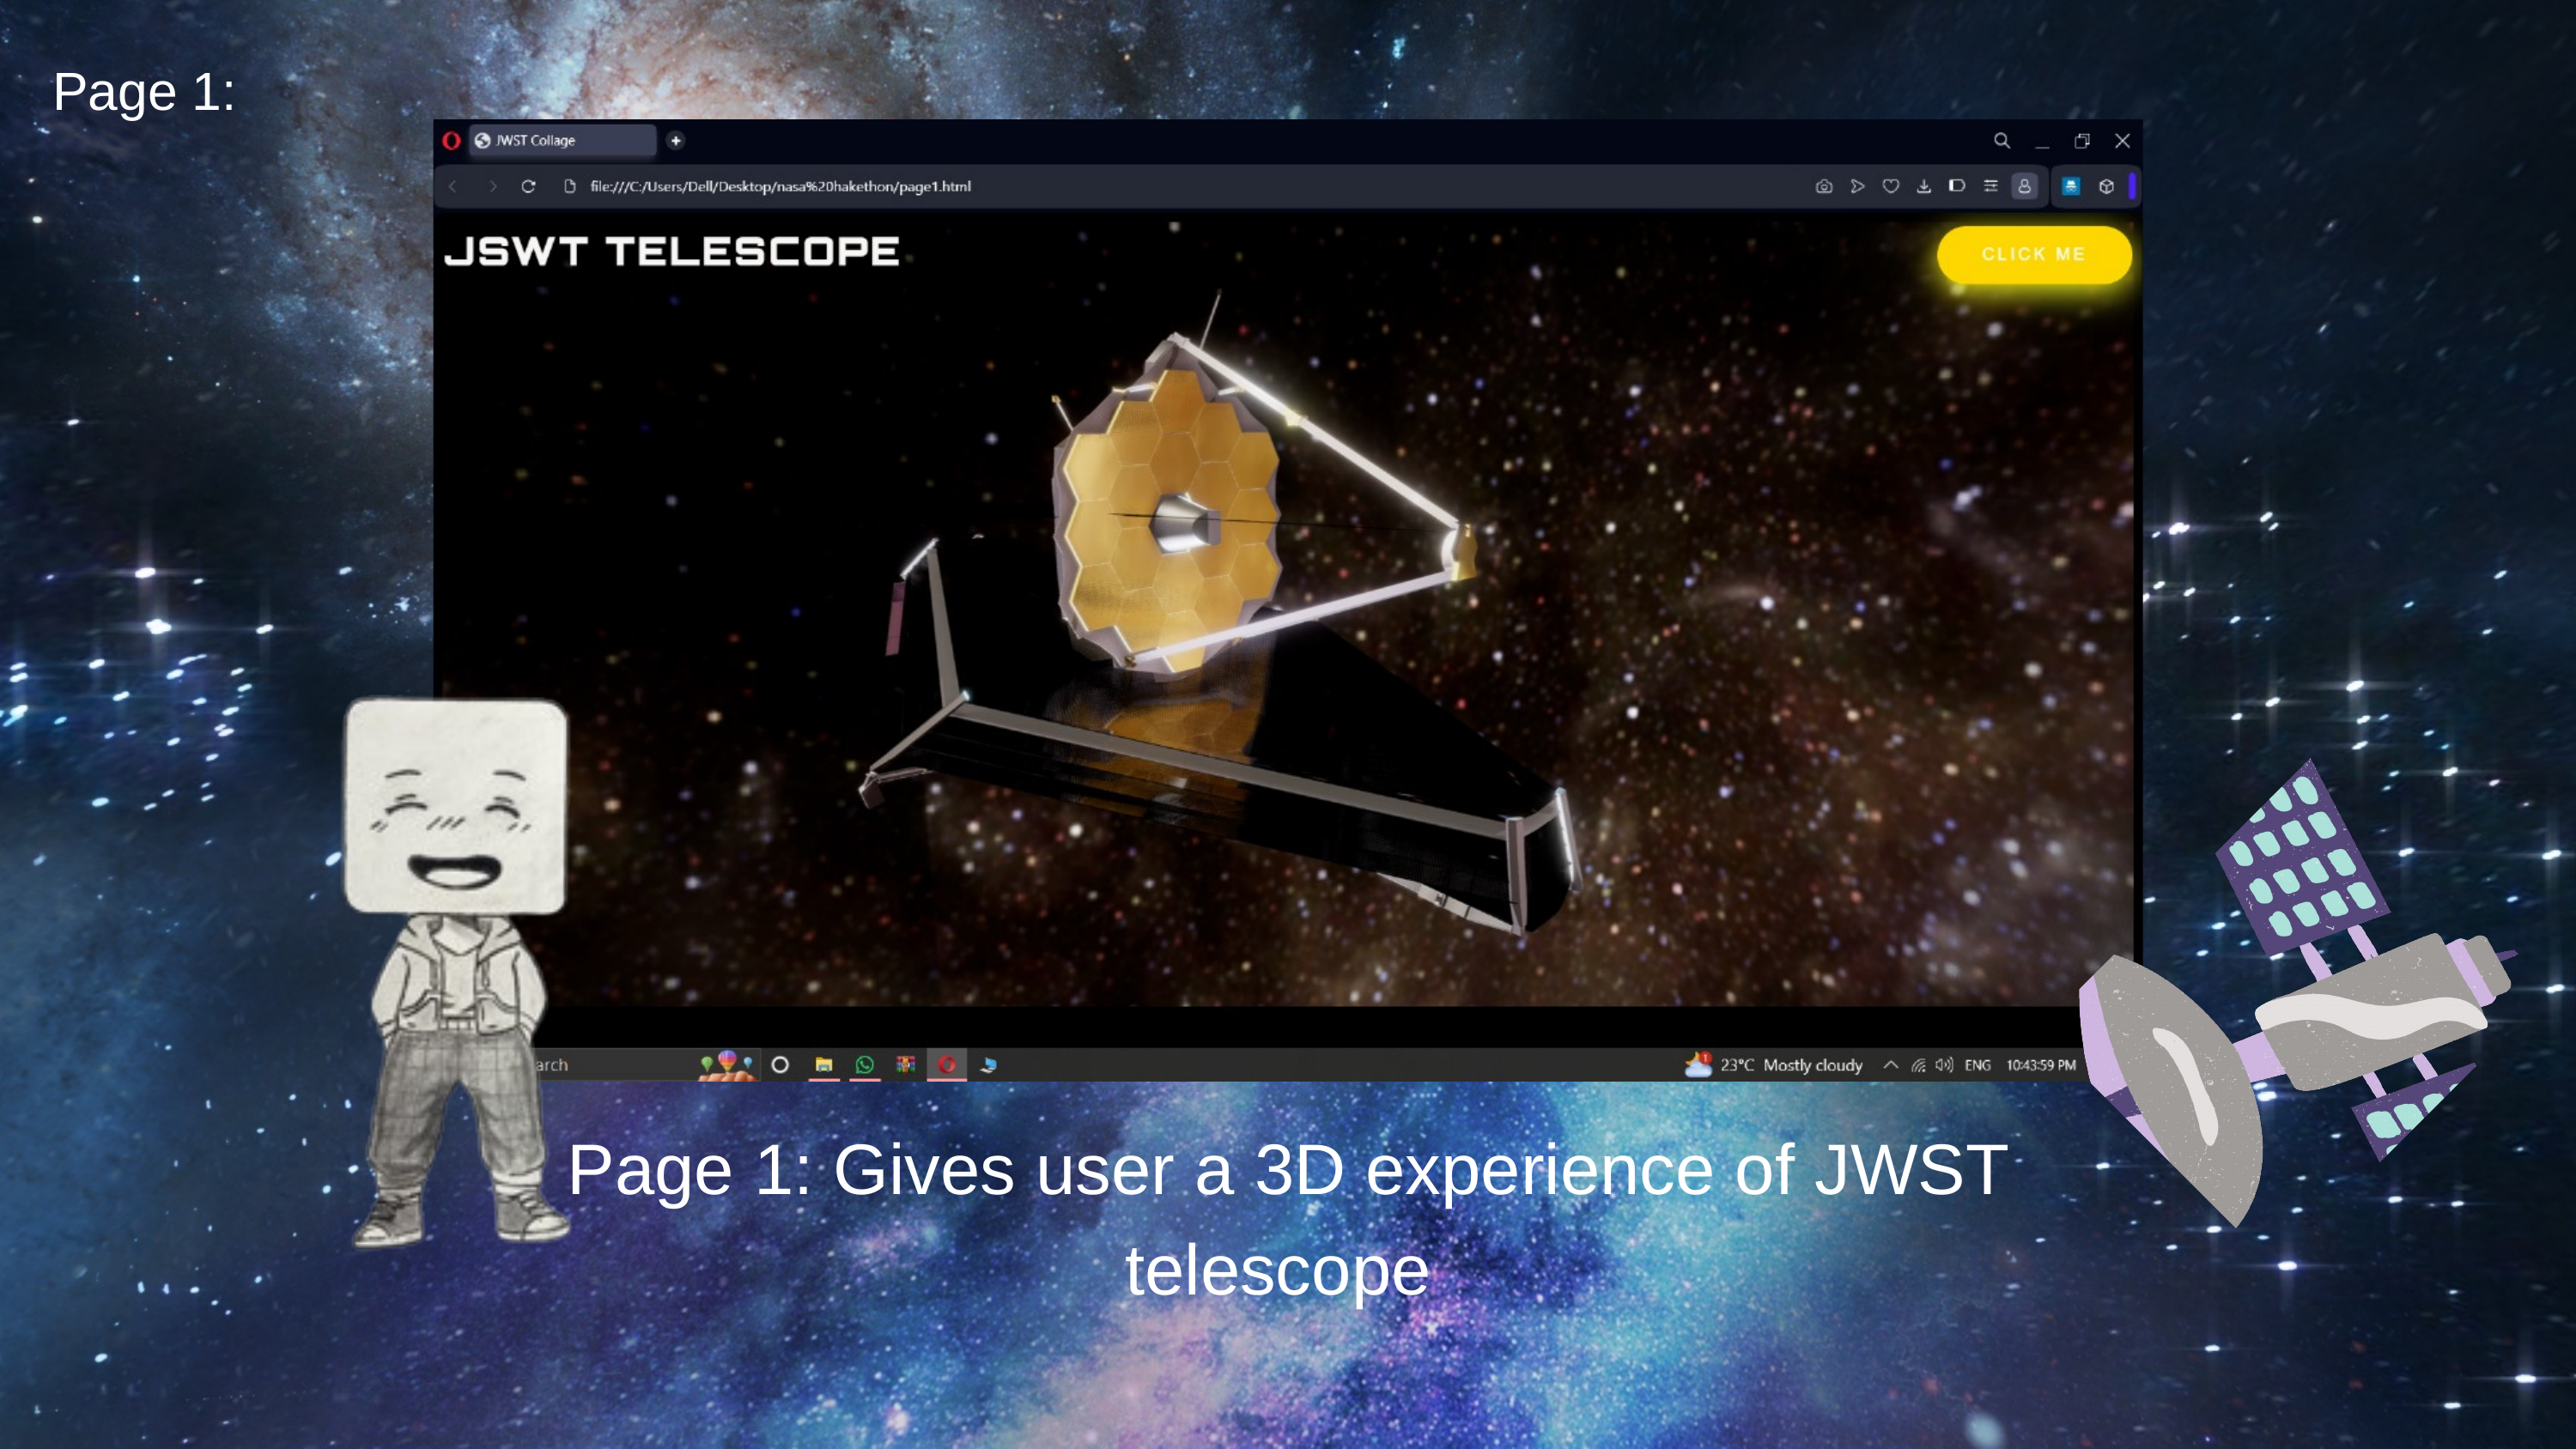

Page 1:

Page 1: Gives user a 3D experience of JWST telescope